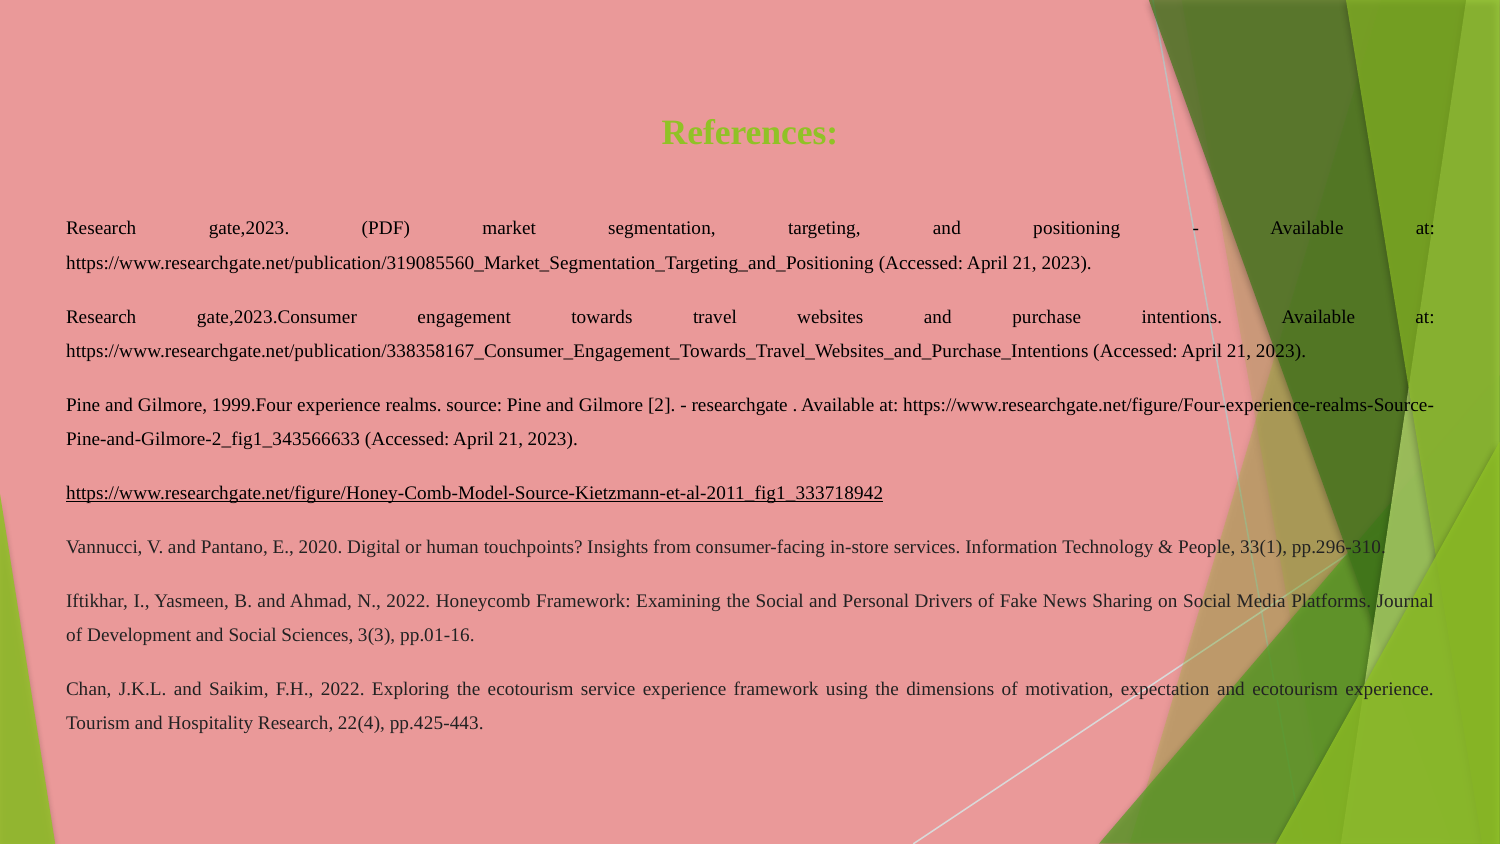

# References:

Research gate,2023. (PDF) market segmentation, targeting, and positioning - Available at: https://www.researchgate.net/publication/319085560_Market_Segmentation_Targeting_and_Positioning (Accessed: April 21, 2023).
Research gate,2023.Consumer engagement towards travel websites and purchase intentions. Available at: https://www.researchgate.net/publication/338358167_Consumer_Engagement_Towards_Travel_Websites_and_Purchase_Intentions (Accessed: April 21, 2023).
Pine and Gilmore, 1999.Four experience realms. source: Pine and Gilmore [2]. - researchgate . Available at: https://www.researchgate.net/figure/Four-experience-realms-Source-Pine-and-Gilmore-2_fig1_343566633 (Accessed: April 21, 2023).
https://www.researchgate.net/figure/Honey-Comb-Model-Source-Kietzmann-et-al-2011_fig1_333718942
Vannucci, V. and Pantano, E., 2020. Digital or human touchpoints? Insights from consumer-facing in-store services. Information Technology & People, 33(1), pp.296-310.
Iftikhar, I., Yasmeen, B. and Ahmad, N., 2022. Honeycomb Framework: Examining the Social and Personal Drivers of Fake News Sharing on Social Media Platforms. Journal of Development and Social Sciences, 3(3), pp.01-16.
Chan, J.K.L. and Saikim, F.H., 2022. Exploring the ecotourism service experience framework using the dimensions of motivation, expectation and ecotourism experience. Tourism and Hospitality Research, 22(4), pp.425-443.